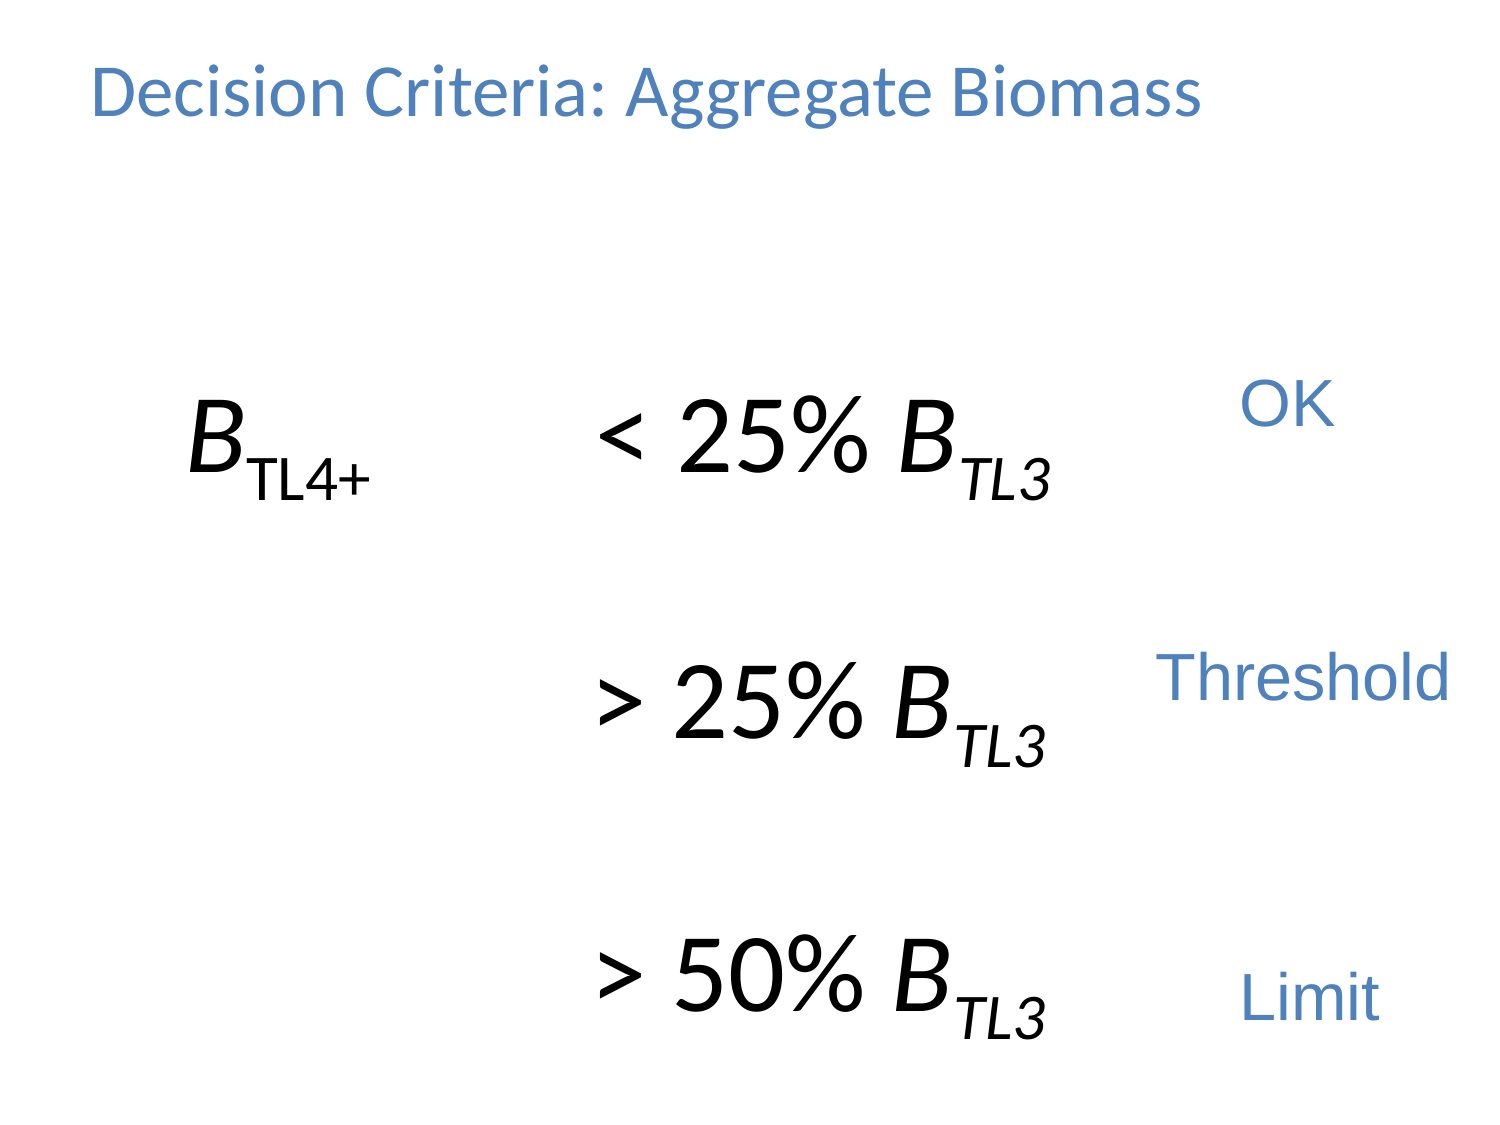

# Decision Criteria: Aggregate Biomass

BTL4+
OK
< 25% BTL3
> 25% BTL3
Threshold
> 50% BTL3
Limit